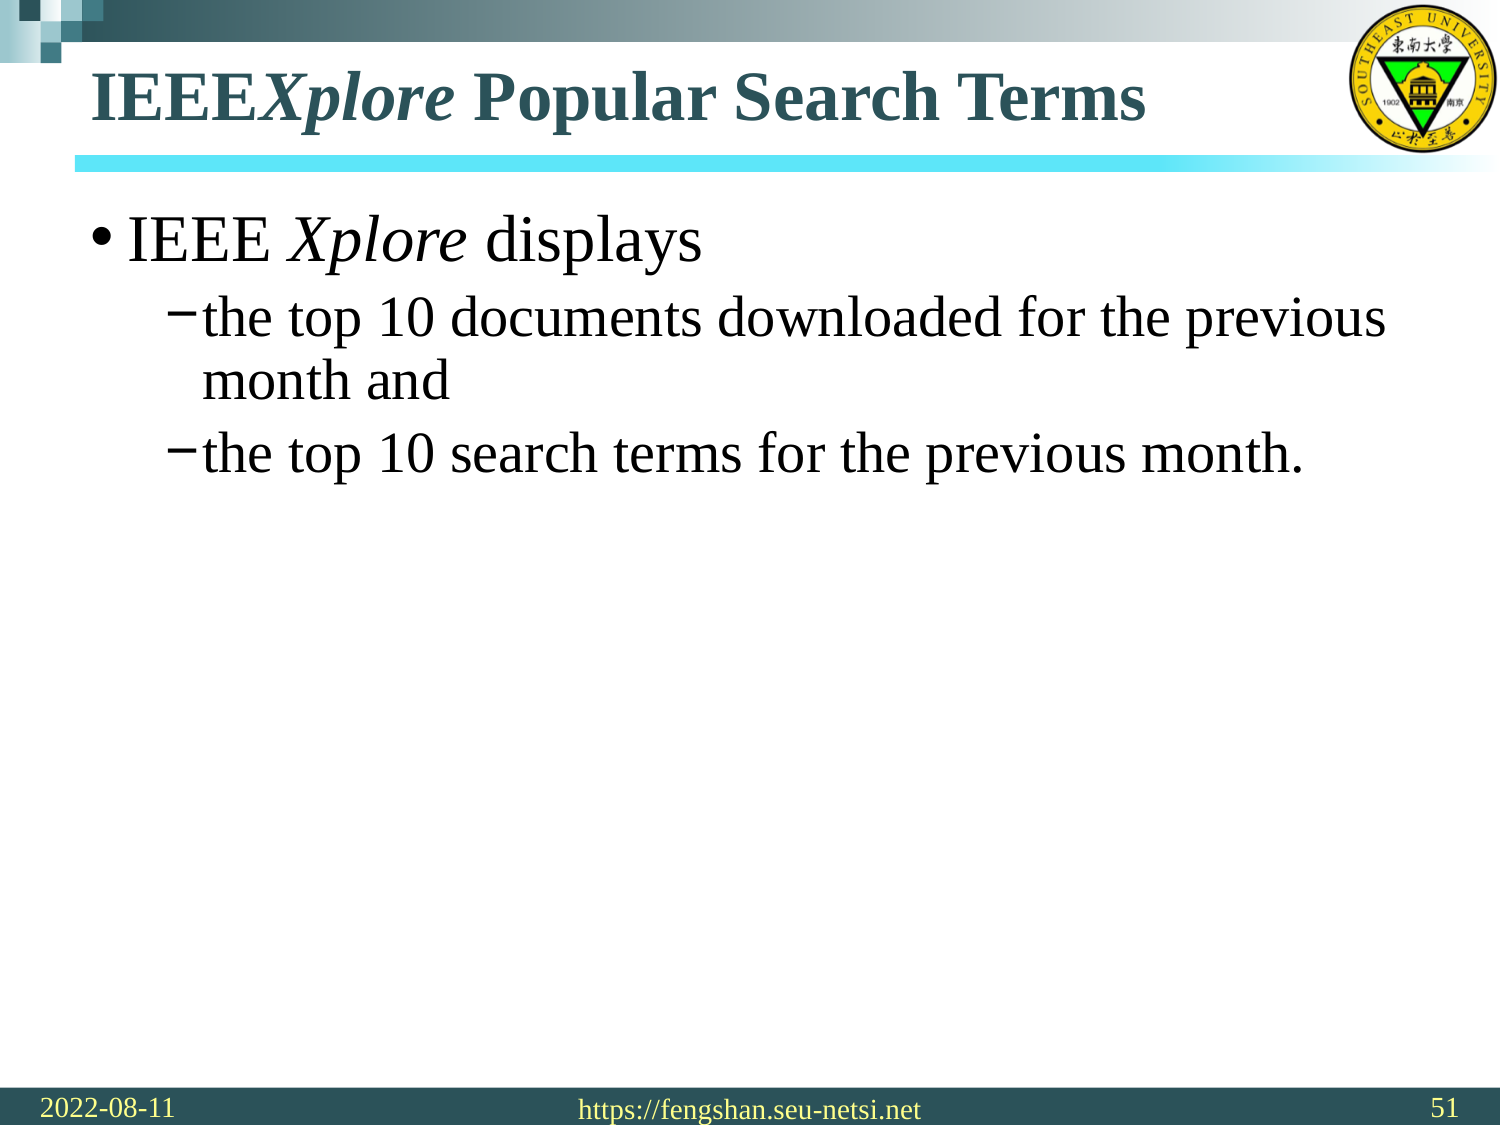

# IEEEXplore Popular Search Terms
IEEE Xplore displays
the top 10 documents downloaded for the previous month and
the top 10 search terms for the previous month.
2022-08-11
51
https://fengshan.seu-netsi.net